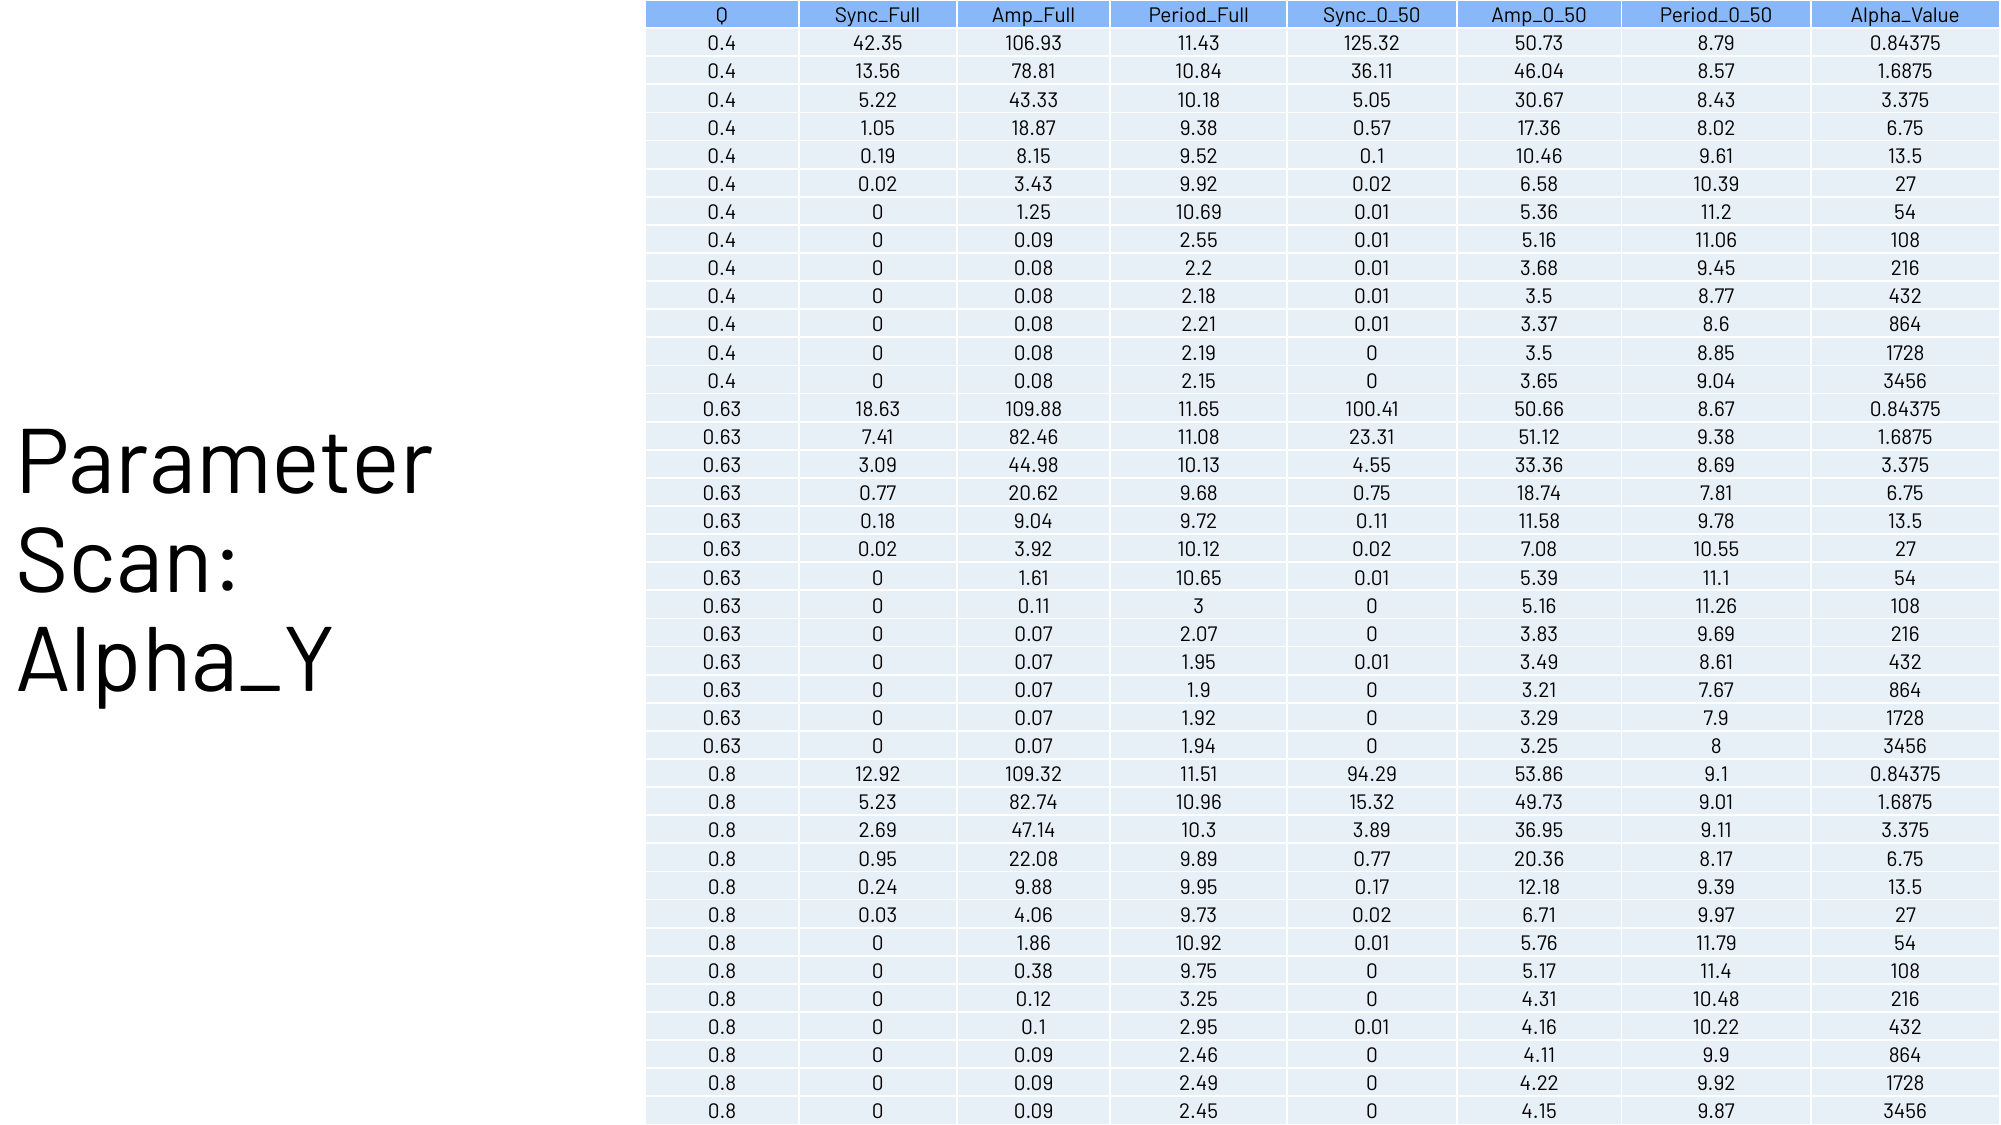

| Q | Sync\_Full | Amp\_Full | Period\_Full | Sync\_0\_50 | Amp\_0\_50 | Period\_0\_50 | Alpha\_Value |
| --- | --- | --- | --- | --- | --- | --- | --- |
| 0.4 | 42.35 | 106.93 | 11.43 | 125.32 | 50.73 | 8.79 | 0.84375 |
| 0.4 | 13.56 | 78.81 | 10.84 | 36.11 | 46.04 | 8.57 | 1.6875 |
| 0.4 | 5.22 | 43.33 | 10.18 | 5.05 | 30.67 | 8.43 | 3.375 |
| 0.4 | 1.05 | 18.87 | 9.38 | 0.57 | 17.36 | 8.02 | 6.75 |
| 0.4 | 0.19 | 8.15 | 9.52 | 0.1 | 10.46 | 9.61 | 13.5 |
| 0.4 | 0.02 | 3.43 | 9.92 | 0.02 | 6.58 | 10.39 | 27 |
| 0.4 | 0 | 1.25 | 10.69 | 0.01 | 5.36 | 11.2 | 54 |
| 0.4 | 0 | 0.09 | 2.55 | 0.01 | 5.16 | 11.06 | 108 |
| 0.4 | 0 | 0.08 | 2.2 | 0.01 | 3.68 | 9.45 | 216 |
| 0.4 | 0 | 0.08 | 2.18 | 0.01 | 3.5 | 8.77 | 432 |
| 0.4 | 0 | 0.08 | 2.21 | 0.01 | 3.37 | 8.6 | 864 |
| 0.4 | 0 | 0.08 | 2.19 | 0 | 3.5 | 8.85 | 1728 |
| 0.4 | 0 | 0.08 | 2.15 | 0 | 3.65 | 9.04 | 3456 |
| 0.63 | 18.63 | 109.88 | 11.65 | 100.41 | 50.66 | 8.67 | 0.84375 |
| 0.63 | 7.41 | 82.46 | 11.08 | 23.31 | 51.12 | 9.38 | 1.6875 |
| 0.63 | 3.09 | 44.98 | 10.13 | 4.55 | 33.36 | 8.69 | 3.375 |
| 0.63 | 0.77 | 20.62 | 9.68 | 0.75 | 18.74 | 7.81 | 6.75 |
| 0.63 | 0.18 | 9.04 | 9.72 | 0.11 | 11.58 | 9.78 | 13.5 |
| 0.63 | 0.02 | 3.92 | 10.12 | 0.02 | 7.08 | 10.55 | 27 |
| 0.63 | 0 | 1.61 | 10.65 | 0.01 | 5.39 | 11.1 | 54 |
| 0.63 | 0 | 0.11 | 3 | 0 | 5.16 | 11.26 | 108 |
| 0.63 | 0 | 0.07 | 2.07 | 0 | 3.83 | 9.69 | 216 |
| 0.63 | 0 | 0.07 | 1.95 | 0.01 | 3.49 | 8.61 | 432 |
| 0.63 | 0 | 0.07 | 1.9 | 0 | 3.21 | 7.67 | 864 |
| 0.63 | 0 | 0.07 | 1.92 | 0 | 3.29 | 7.9 | 1728 |
| 0.63 | 0 | 0.07 | 1.94 | 0 | 3.25 | 8 | 3456 |
| 0.8 | 12.92 | 109.32 | 11.51 | 94.29 | 53.86 | 9.1 | 0.84375 |
| 0.8 | 5.23 | 82.74 | 10.96 | 15.32 | 49.73 | 9.01 | 1.6875 |
| 0.8 | 2.69 | 47.14 | 10.3 | 3.89 | 36.95 | 9.11 | 3.375 |
| 0.8 | 0.95 | 22.08 | 9.89 | 0.77 | 20.36 | 8.17 | 6.75 |
| 0.8 | 0.24 | 9.88 | 9.95 | 0.17 | 12.18 | 9.39 | 13.5 |
| 0.8 | 0.03 | 4.06 | 9.73 | 0.02 | 6.71 | 9.97 | 27 |
| 0.8 | 0 | 1.86 | 10.92 | 0.01 | 5.76 | 11.79 | 54 |
| 0.8 | 0 | 0.38 | 9.75 | 0 | 5.17 | 11.4 | 108 |
| 0.8 | 0 | 0.12 | 3.25 | 0 | 4.31 | 10.48 | 216 |
| 0.8 | 0 | 0.1 | 2.95 | 0.01 | 4.16 | 10.22 | 432 |
| 0.8 | 0 | 0.09 | 2.46 | 0 | 4.11 | 9.9 | 864 |
| 0.8 | 0 | 0.09 | 2.49 | 0 | 4.22 | 9.92 | 1728 |
| 0.8 | 0 | 0.09 | 2.45 | 0 | 4.15 | 9.87 | 3456 |
Parameter Scan:
Alpha_Y